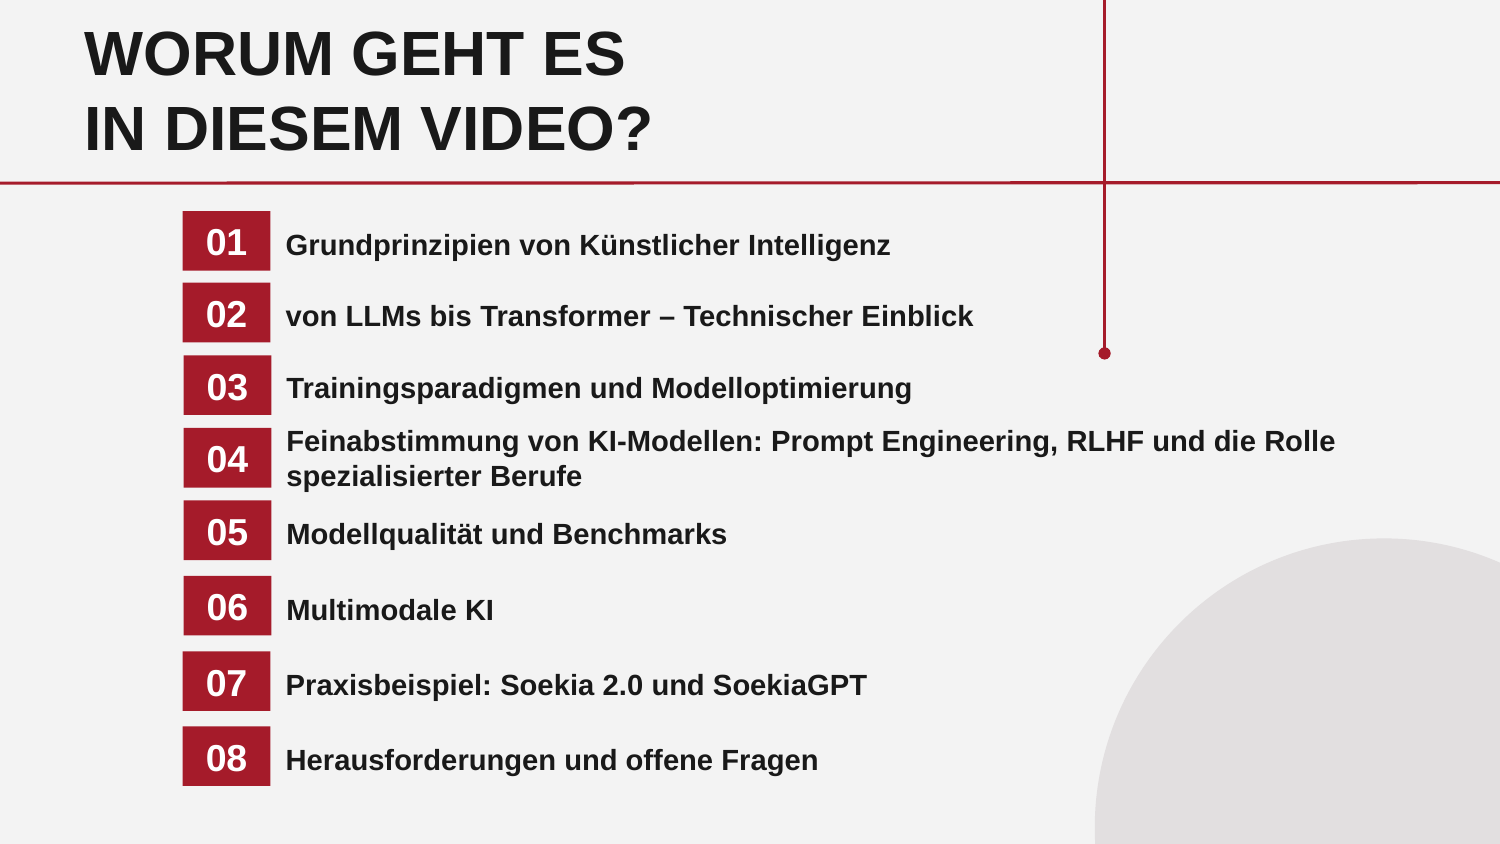

WORUM GEHT ES
IN DIESEM VIDEO?
01
Grundprinzipien von Künstlicher Intelligenz
02
von LLMs bis Transformer – Technischer Einblick
Trainingsparadigmen und Modelloptimierung
03
04
Feinabstimmung von KI-Modellen: Prompt Engineering, RLHF und die Rolle spezialisierter Berufe
Modellqualität und Benchmarks
05

Multimodale KI
06
Praxisbeispiel: Soekia 2.0 und SoekiaGPT
07
Herausforderungen und offene Fragen
08